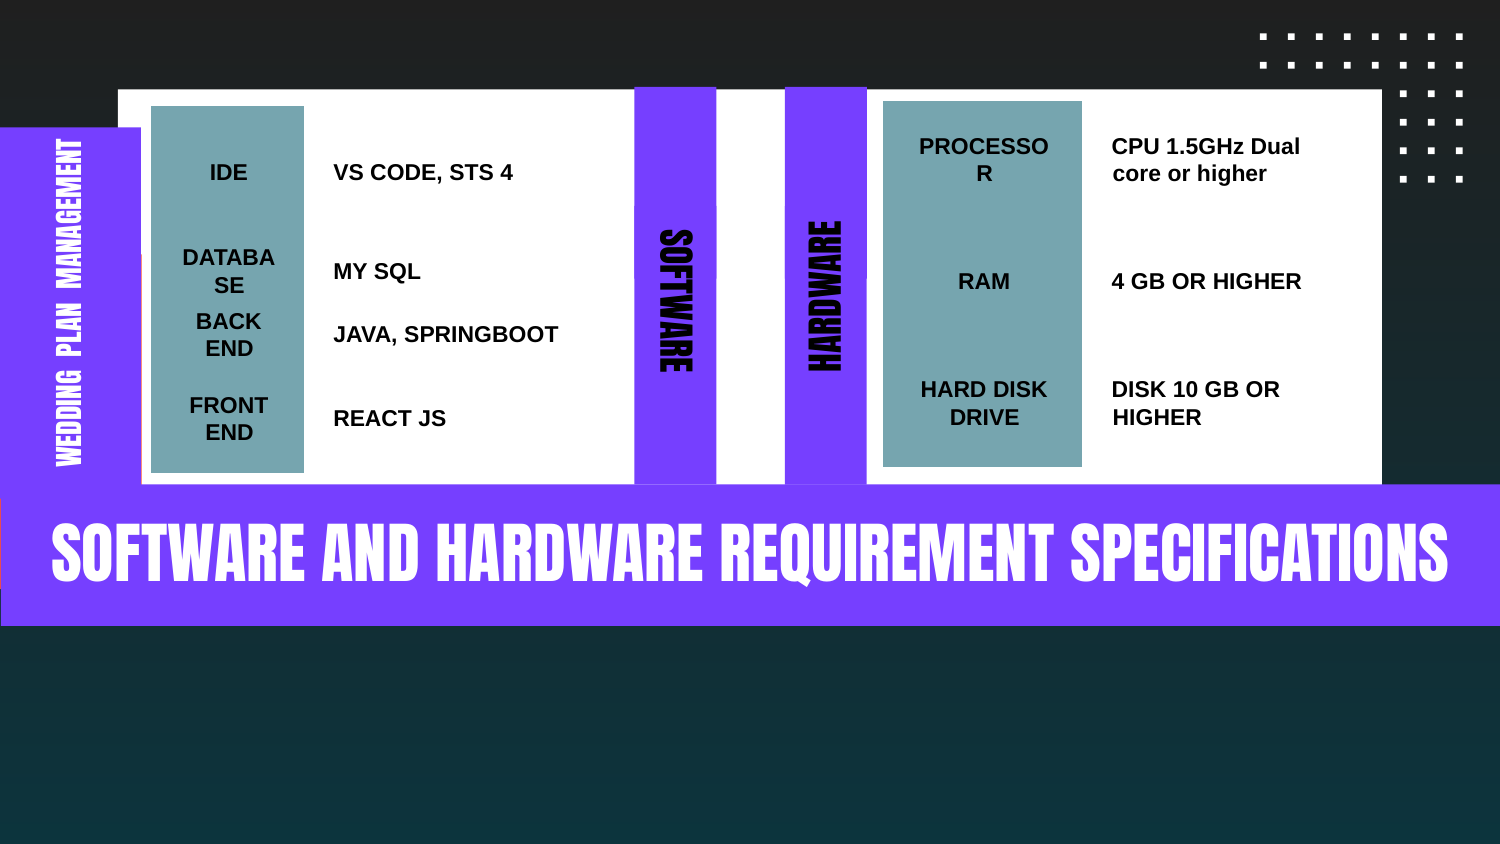

| PROCESSOR | CPU 1.5GHz Dual core or higher |
| --- | --- |
| RAM | 4 GB OR HIGHER |
| HARD DISK DRIVE | DISK 10 GB OR HIGHER |
| IDE | VS CODE, STS 4 |
| --- | --- |
| DATABASE | MY SQL |
| BACK END | JAVA, SPRINGBOOT |
| FRONT END | REACT JS |

# WEDDING  PLAN  MANAGEMENT
 SOFTWARE
HARDWARE
SOFTWARE AND HARDWARE REQUIREMENT SPECIFICATIONS